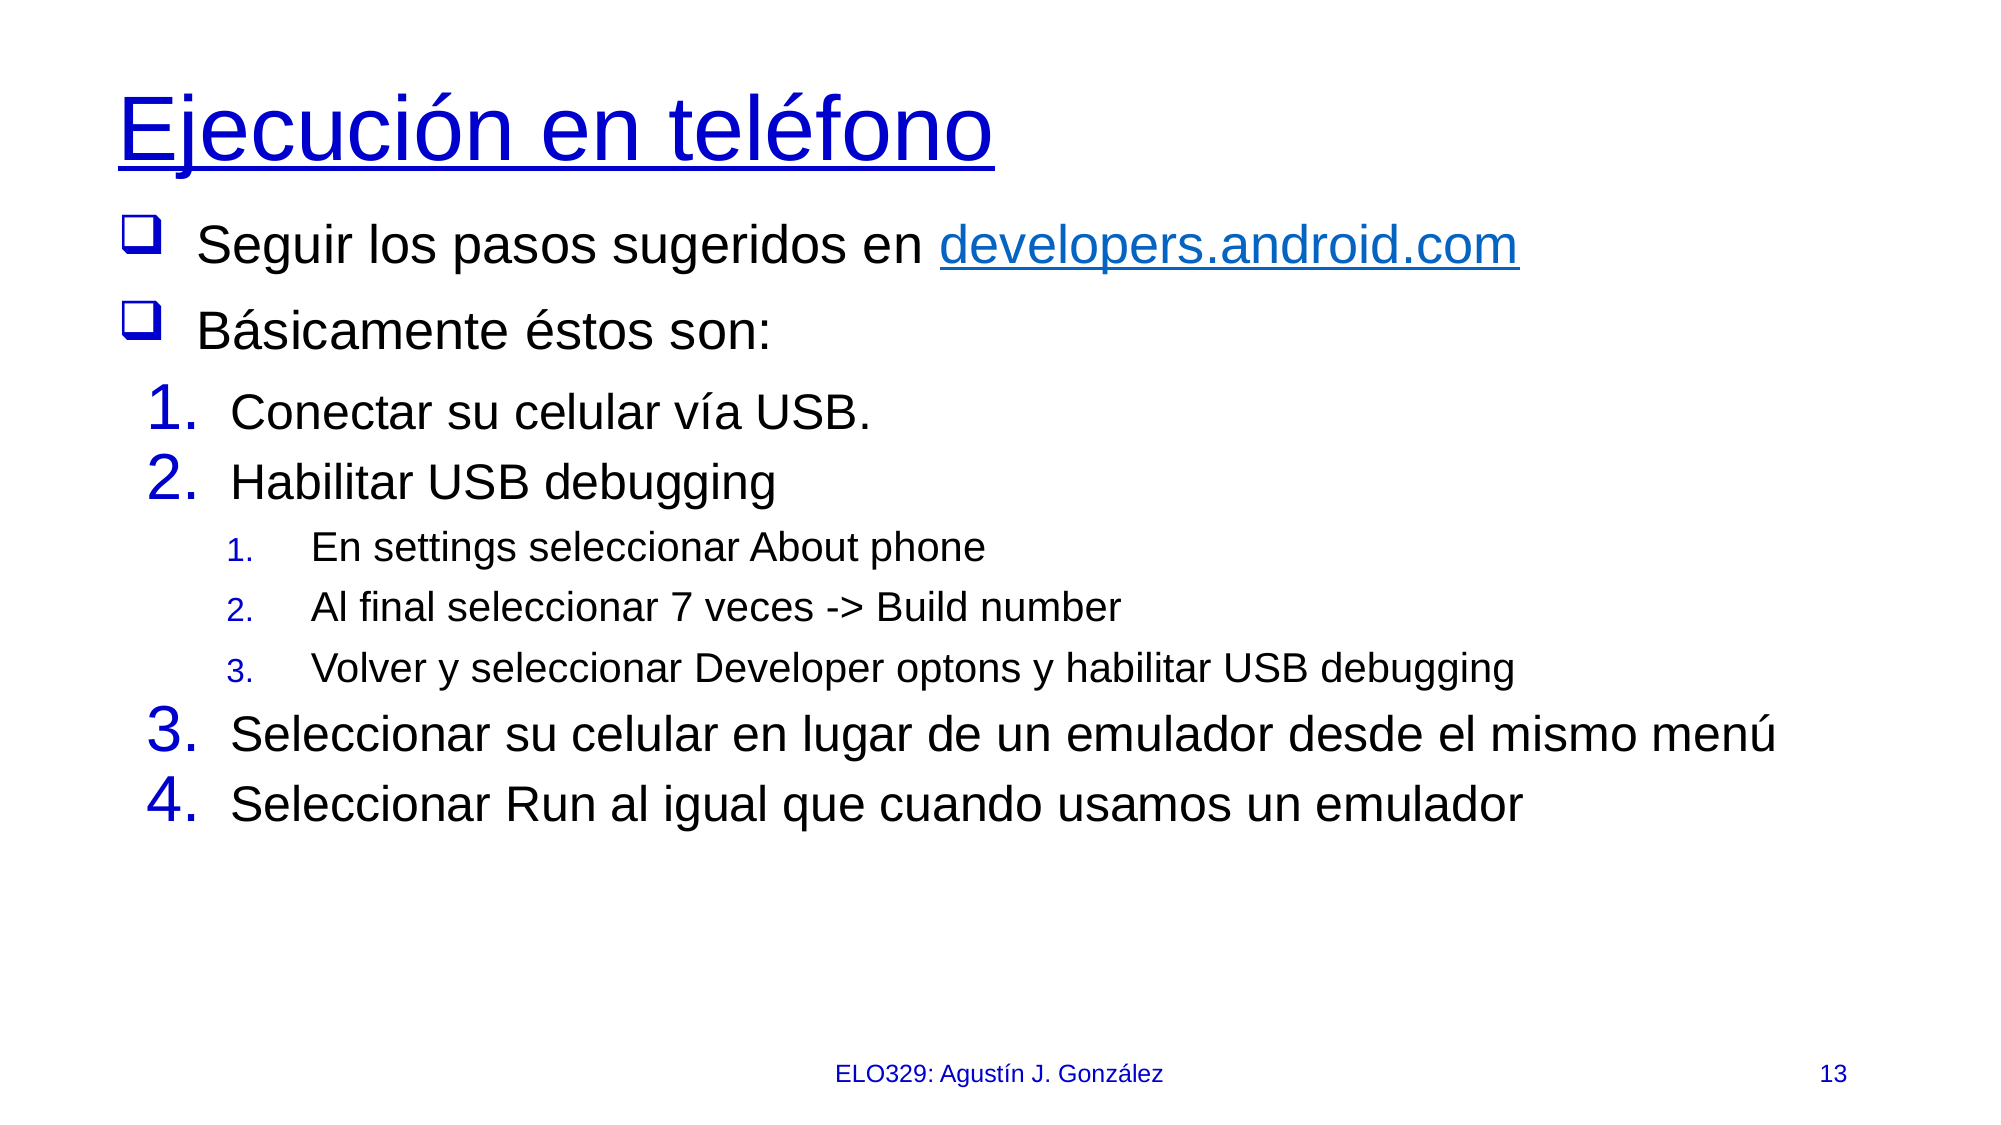

# Ejecución en teléfono
Seguir los pasos sugeridos en developers.android.com
Básicamente éstos son:
Conectar su celular vía USB.
Habilitar USB debugging
En settings seleccionar About phone
Al final seleccionar 7 veces -> Build number
Volver y seleccionar Developer optons y habilitar USB debugging
Seleccionar su celular en lugar de un emulador desde el mismo menú
Seleccionar Run al igual que cuando usamos un emulador
ELO329: Agustín J. González
13